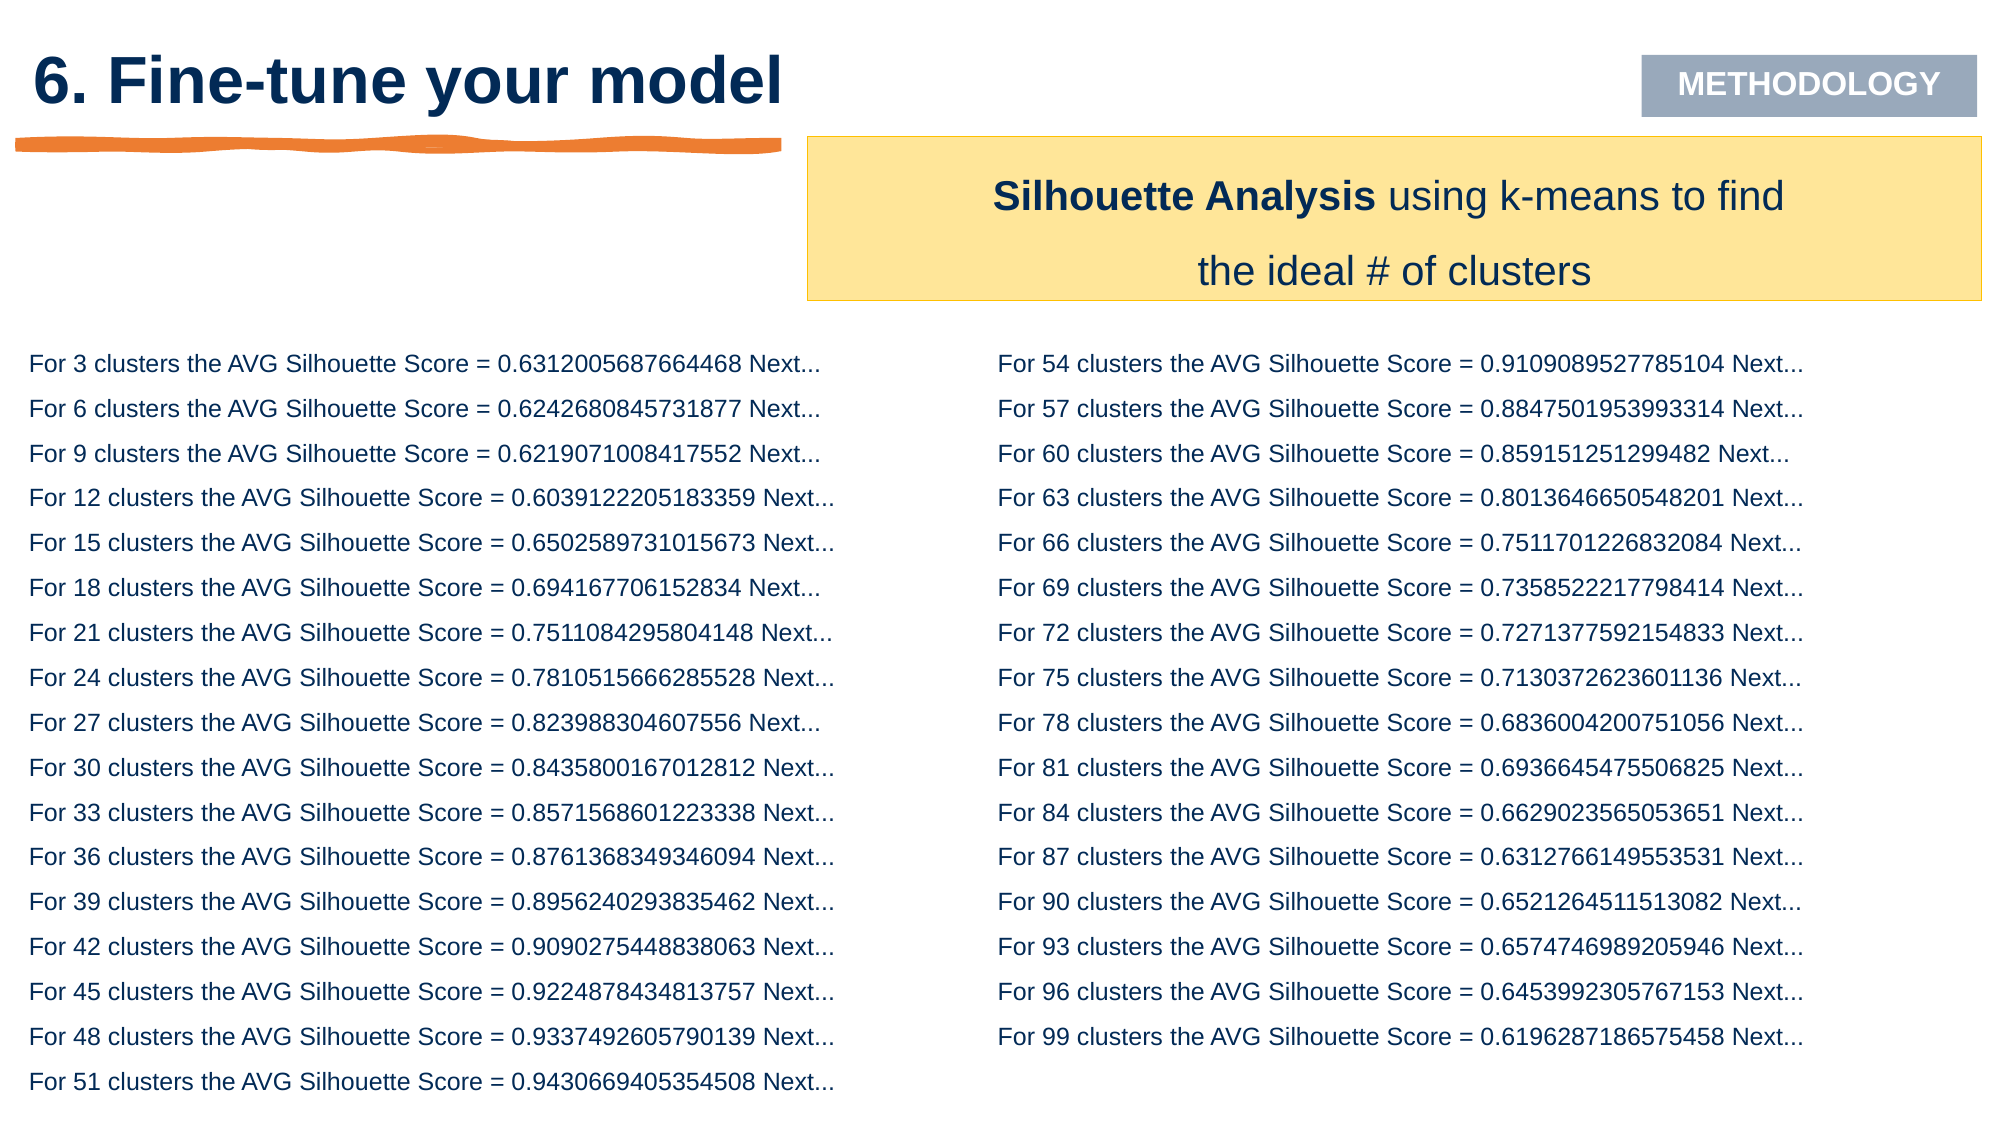

6. Fine-tune your model
METHODOLOGY
Silhouette Analysis using k-means to find
the ideal # of clusters

For 3 clusters the AVG Silhouette Score = 0.6312005687664468 Next...
For 6 clusters the AVG Silhouette Score = 0.6242680845731877 Next...
For 9 clusters the AVG Silhouette Score = 0.6219071008417552 Next...
For 12 clusters the AVG Silhouette Score = 0.6039122205183359 Next...
For 15 clusters the AVG Silhouette Score = 0.6502589731015673 Next...
For 18 clusters the AVG Silhouette Score = 0.694167706152834 Next...
For 21 clusters the AVG Silhouette Score = 0.7511084295804148 Next...
For 24 clusters the AVG Silhouette Score = 0.7810515666285528 Next...
For 27 clusters the AVG Silhouette Score = 0.823988304607556 Next...
For 30 clusters the AVG Silhouette Score = 0.8435800167012812 Next...
For 33 clusters the AVG Silhouette Score = 0.8571568601223338 Next...
For 36 clusters the AVG Silhouette Score = 0.8761368349346094 Next...
For 39 clusters the AVG Silhouette Score = 0.8956240293835462 Next...
For 42 clusters the AVG Silhouette Score = 0.9090275448838063 Next...
For 45 clusters the AVG Silhouette Score = 0.9224878434813757 Next...
For 48 clusters the AVG Silhouette Score = 0.9337492605790139 Next...
For 51 clusters the AVG Silhouette Score = 0.9430669405354508 Next...
For 54 clusters the AVG Silhouette Score = 0.9109089527785104 Next...
For 57 clusters the AVG Silhouette Score = 0.8847501953993314 Next...
For 60 clusters the AVG Silhouette Score = 0.859151251299482 Next...
For 63 clusters the AVG Silhouette Score = 0.8013646650548201 Next...
For 66 clusters the AVG Silhouette Score = 0.7511701226832084 Next...
For 69 clusters the AVG Silhouette Score = 0.7358522217798414 Next...
For 72 clusters the AVG Silhouette Score = 0.7271377592154833 Next...
For 75 clusters the AVG Silhouette Score = 0.7130372623601136 Next...
For 78 clusters the AVG Silhouette Score = 0.6836004200751056 Next...
For 81 clusters the AVG Silhouette Score = 0.6936645475506825 Next...
For 84 clusters the AVG Silhouette Score = 0.6629023565053651 Next...
For 87 clusters the AVG Silhouette Score = 0.6312766149553531 Next...
For 90 clusters the AVG Silhouette Score = 0.6521264511513082 Next...
For 93 clusters the AVG Silhouette Score = 0.6574746989205946 Next...
For 96 clusters the AVG Silhouette Score = 0.6453992305767153 Next...
For 99 clusters the AVG Silhouette Score = 0.6196287186575458 Next...